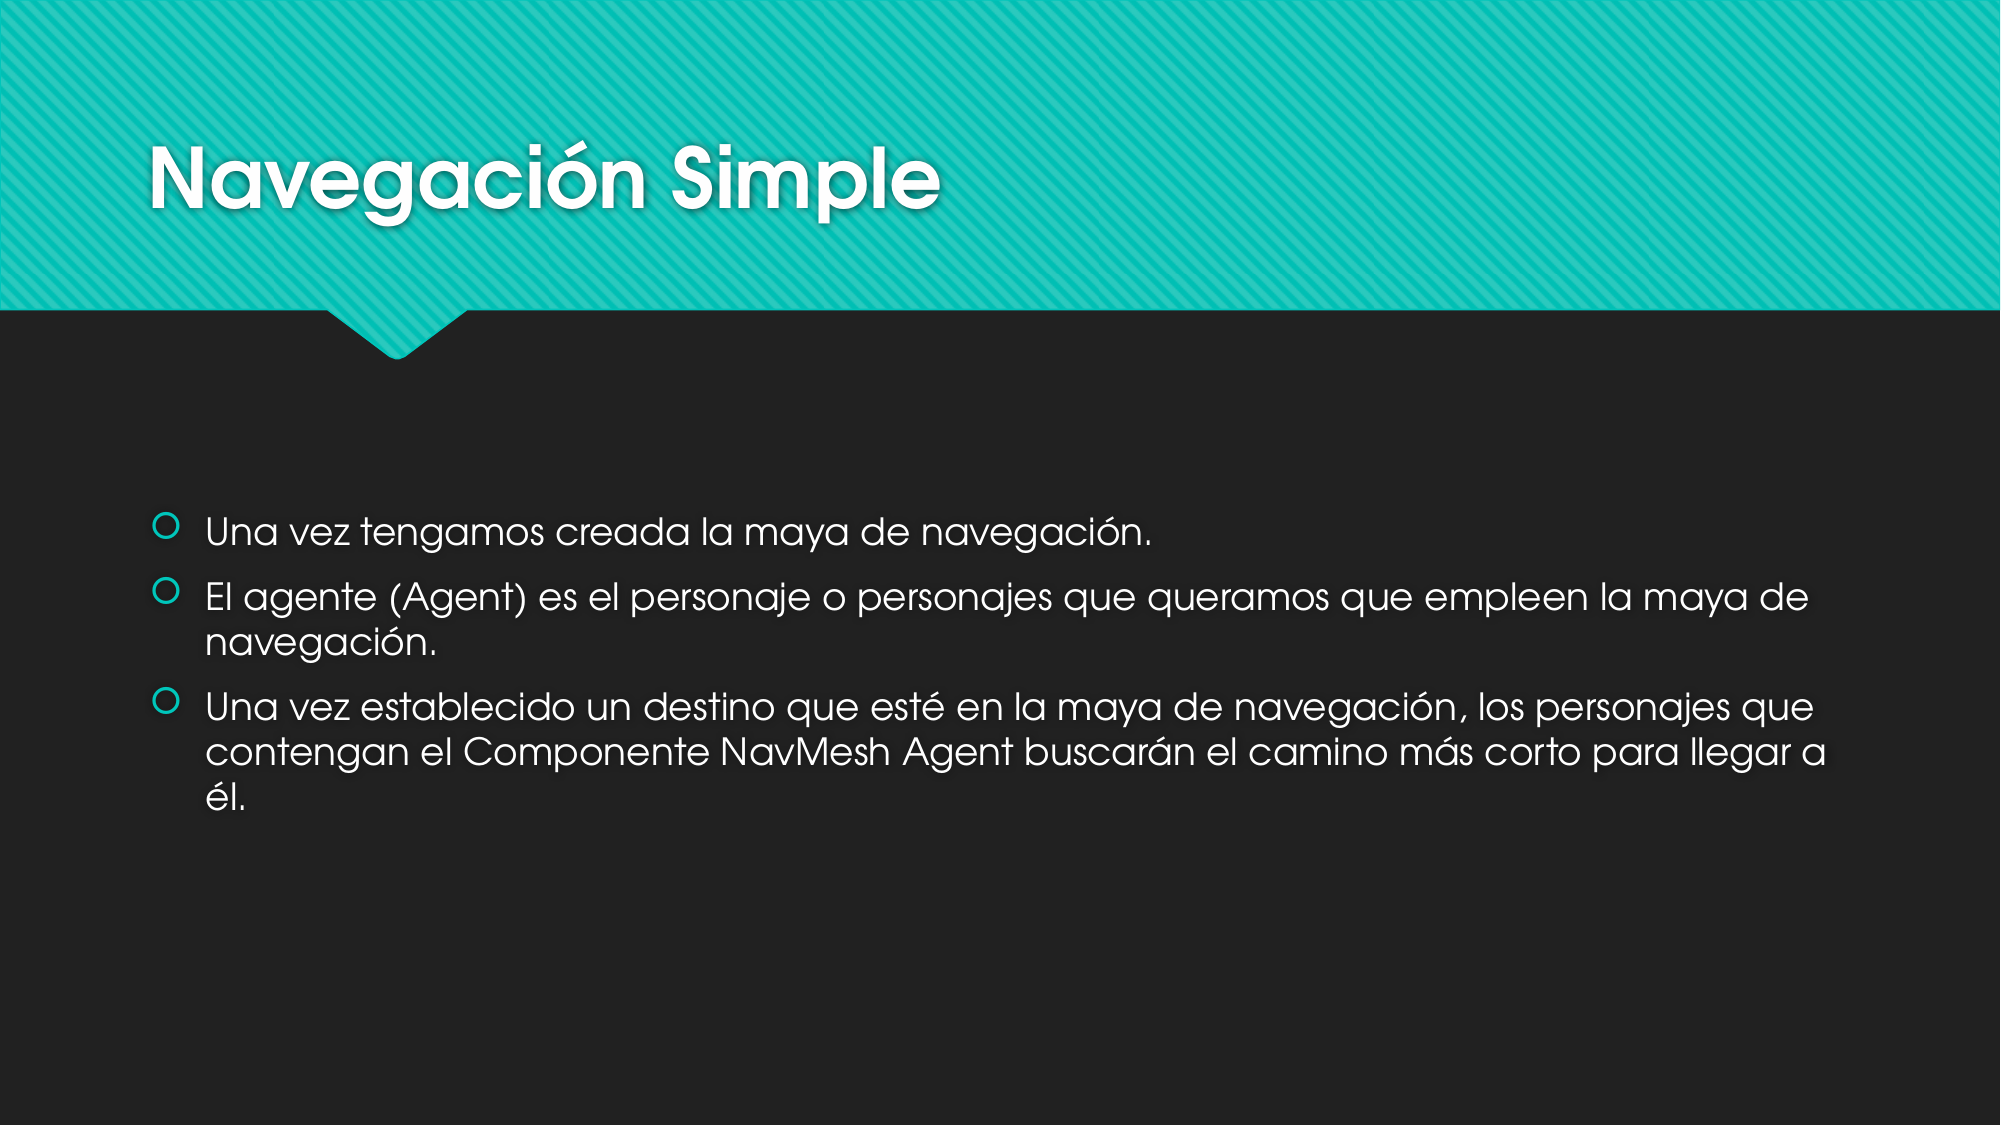

# Navegación Simple
Una vez tengamos creada la maya de navegación.
El agente (Agent) es el personaje o personajes que queramos que empleen la maya de navegación.
Una vez establecido un destino que esté en la maya de navegación, los personajes que contengan el Componente NavMesh Agent buscarán el camino más corto para llegar a él.